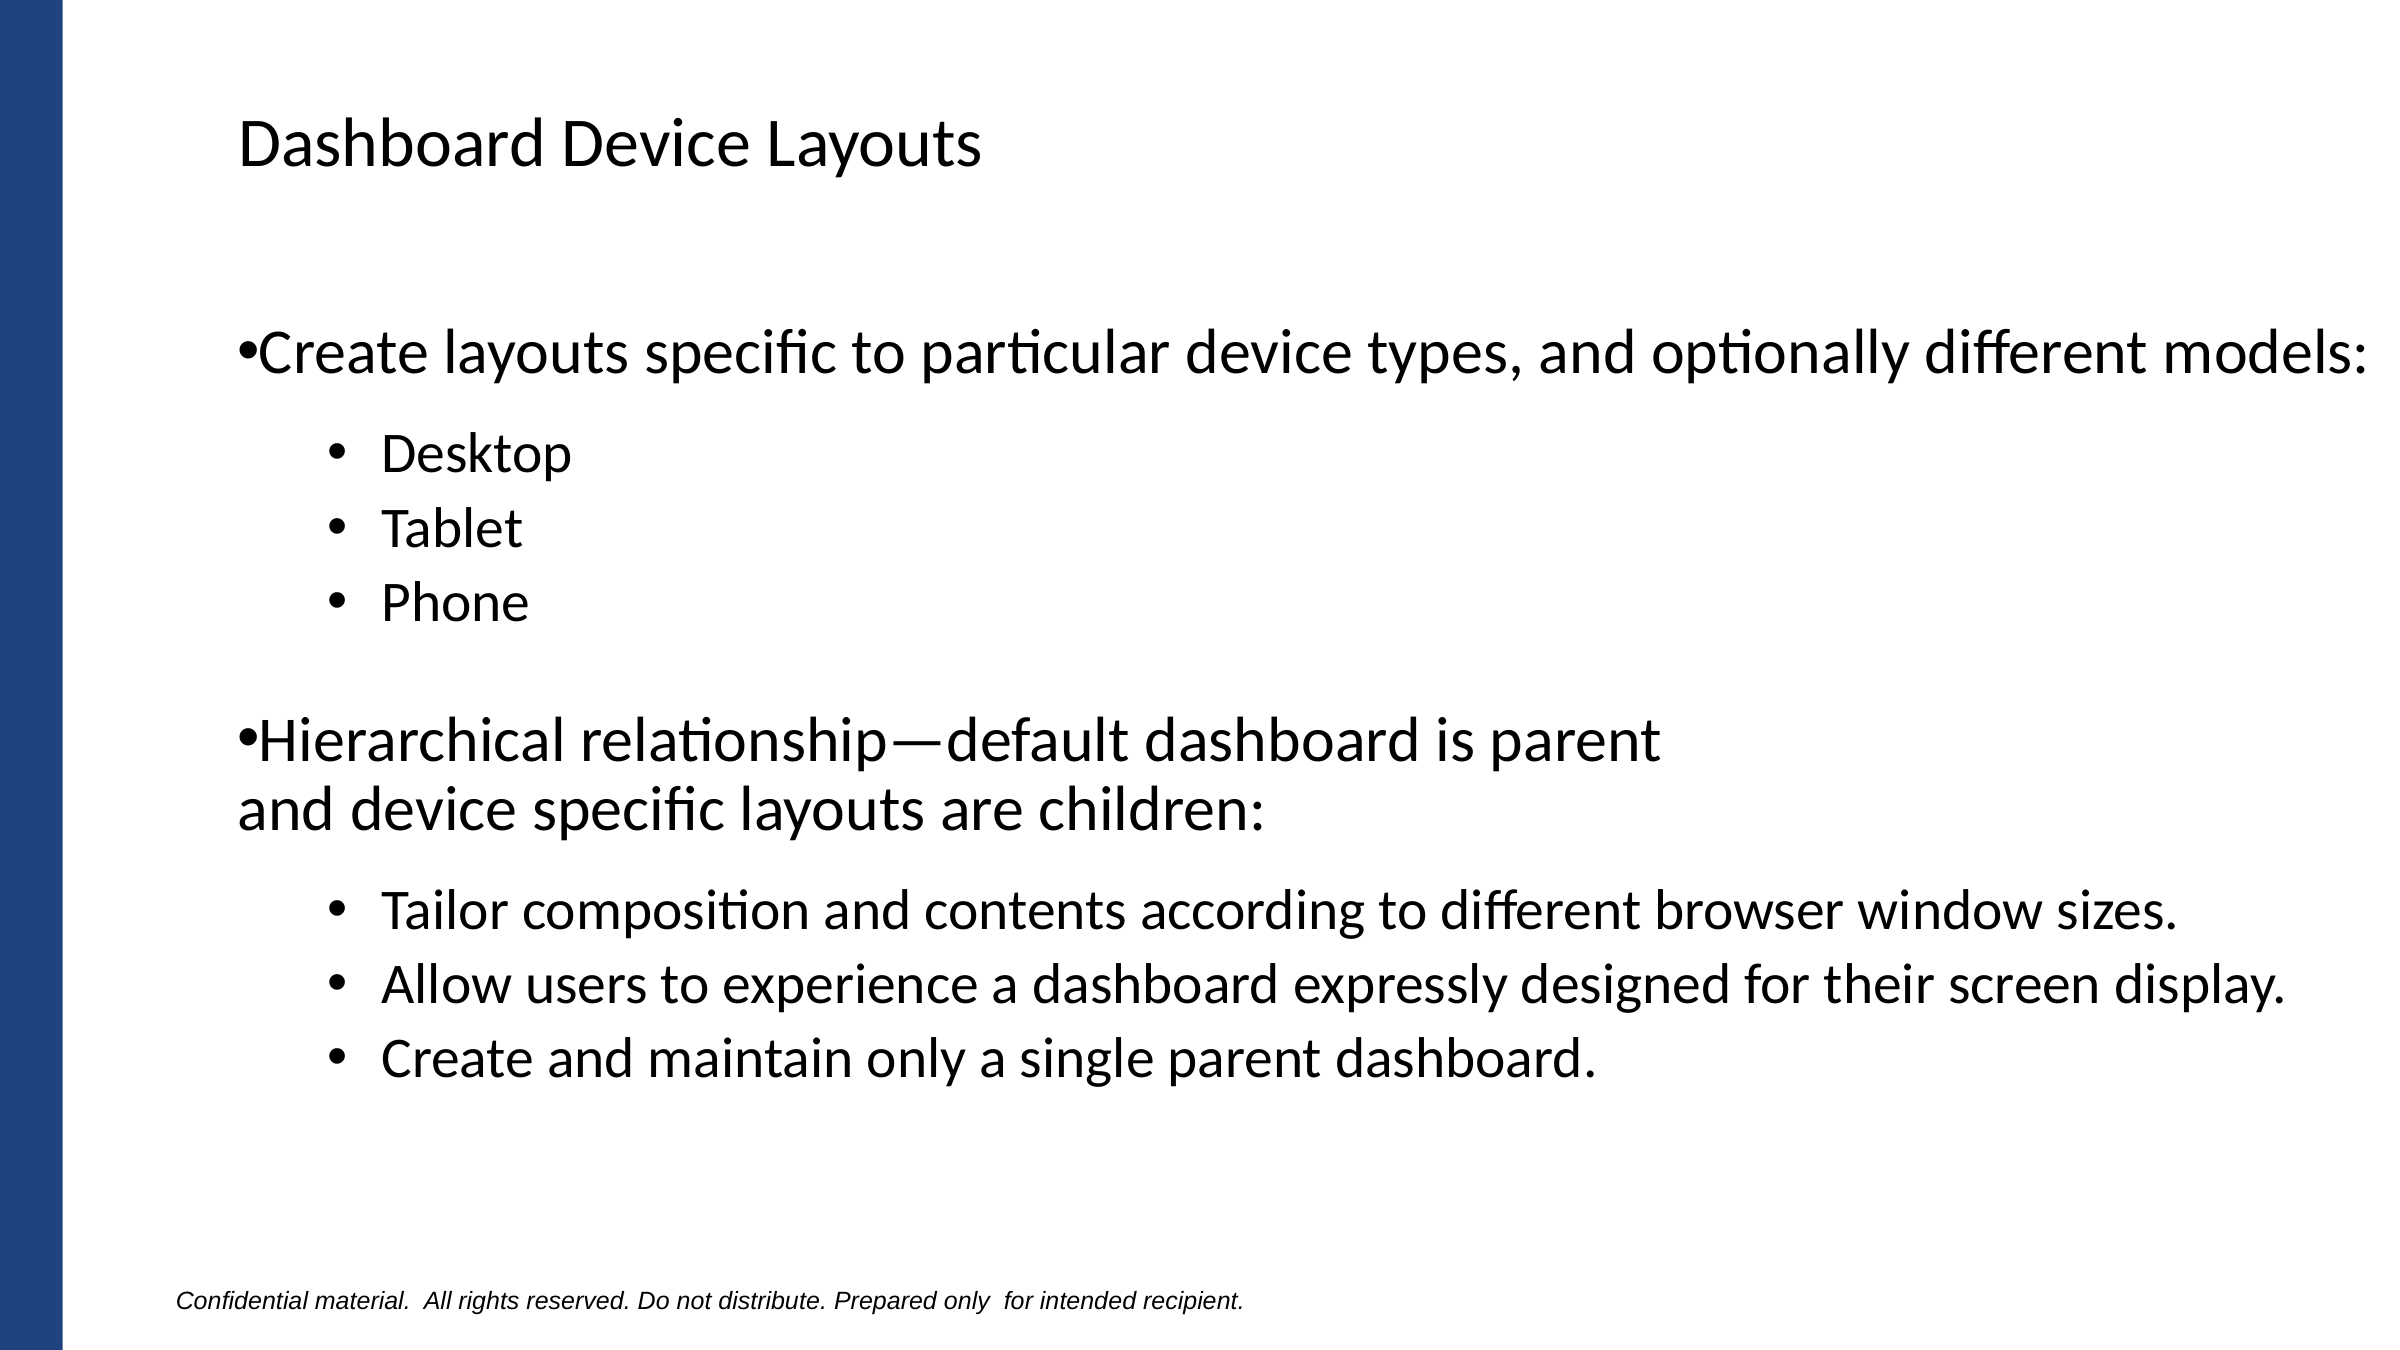

Dashboard Device Layouts
Create layouts specific to particular device types, and optionally different models:
Desktop
Tablet
Phone
Hierarchical relationship—default dashboard is parent
and device specific layouts are children:
Tailor composition and contents according to different browser window sizes.
Allow users to experience a dashboard expressly designed for their screen display.
Create and maintain only a single parent dashboard.